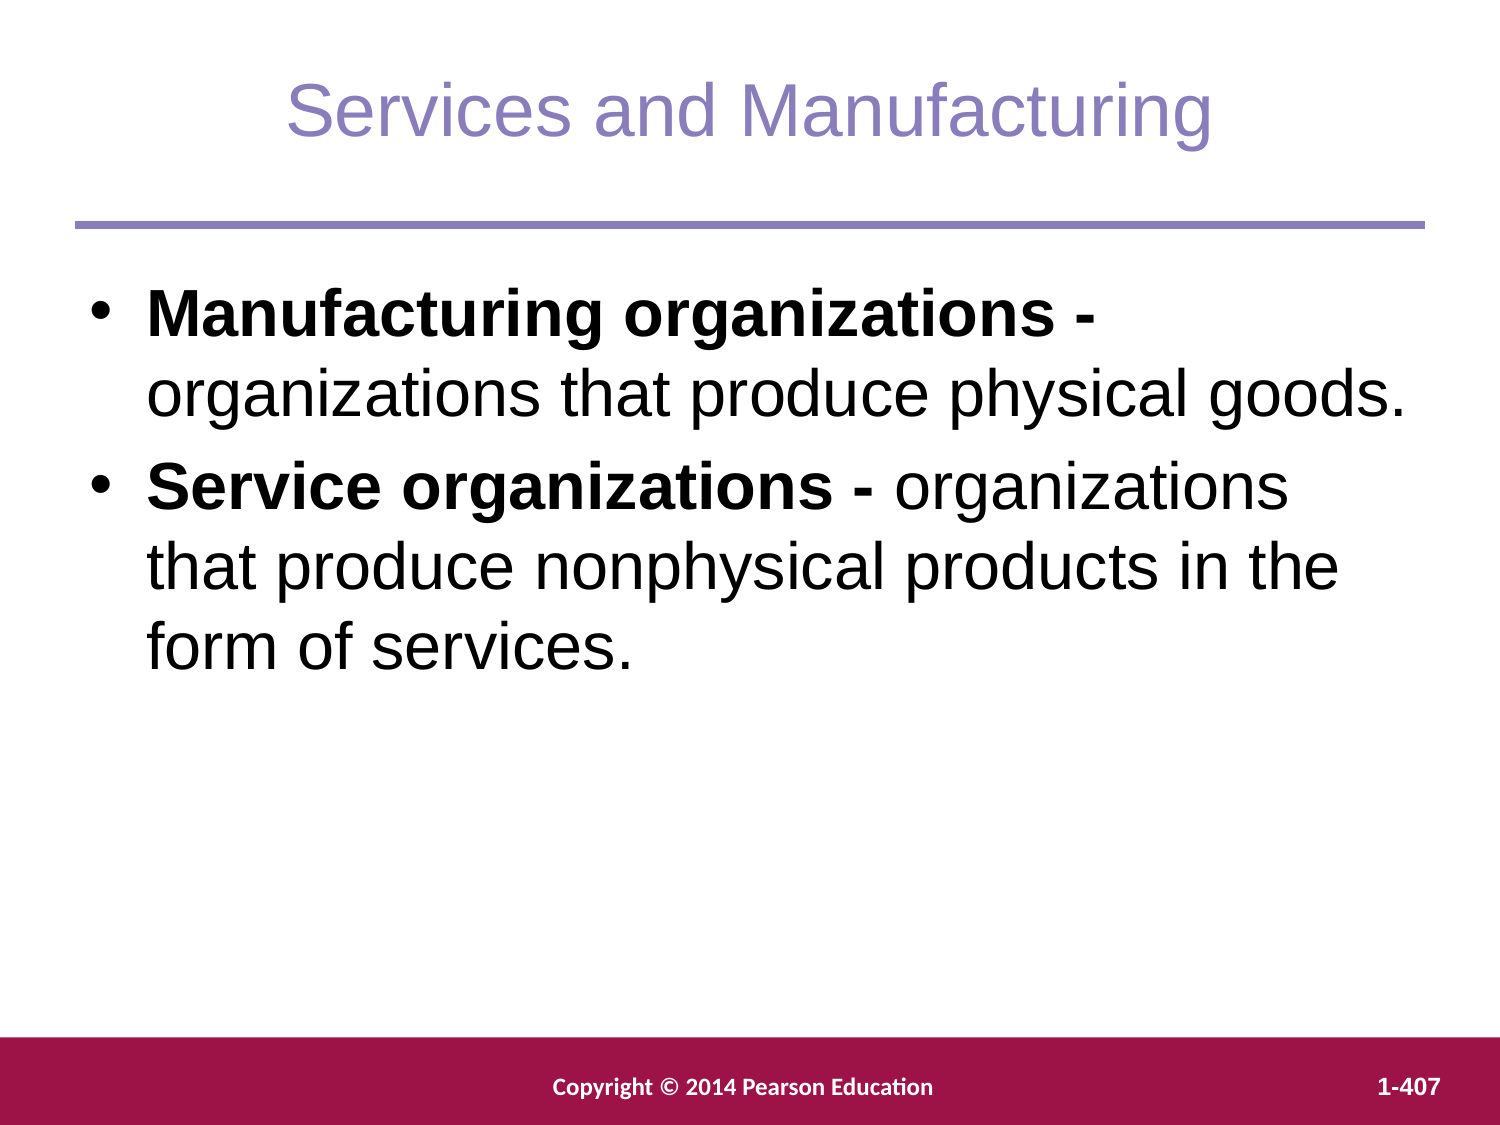

Services and Manufacturing
Manufacturing organizations - organizations that produce physical goods.
Service organizations - organizations that produce nonphysical products in the form of services.